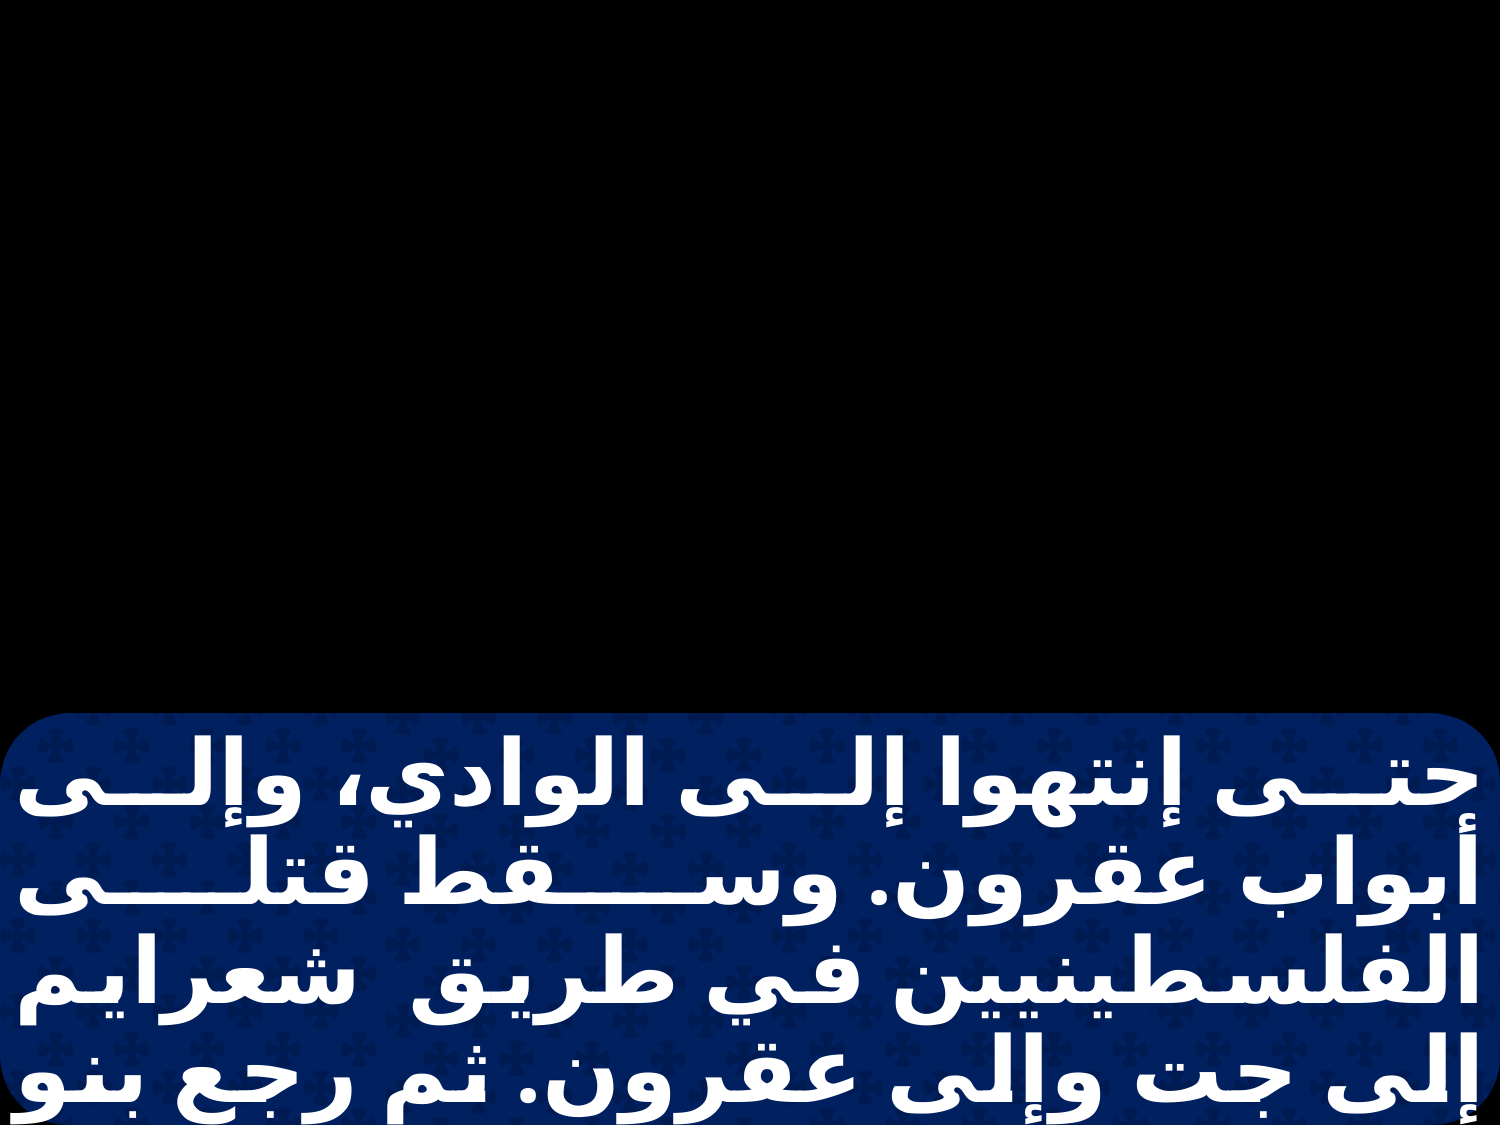

حتى إنتهوا إلى الوادي، وإلى أبواب عقرون. وسقط قتلى الفلسطينيين في طريق  شعرايم إلى جت وإلى عقرون. ثم رجع بنو إسرائيل عن مطاردة الفلسطينيين وانتهبوا محلتهم وأخذ داود